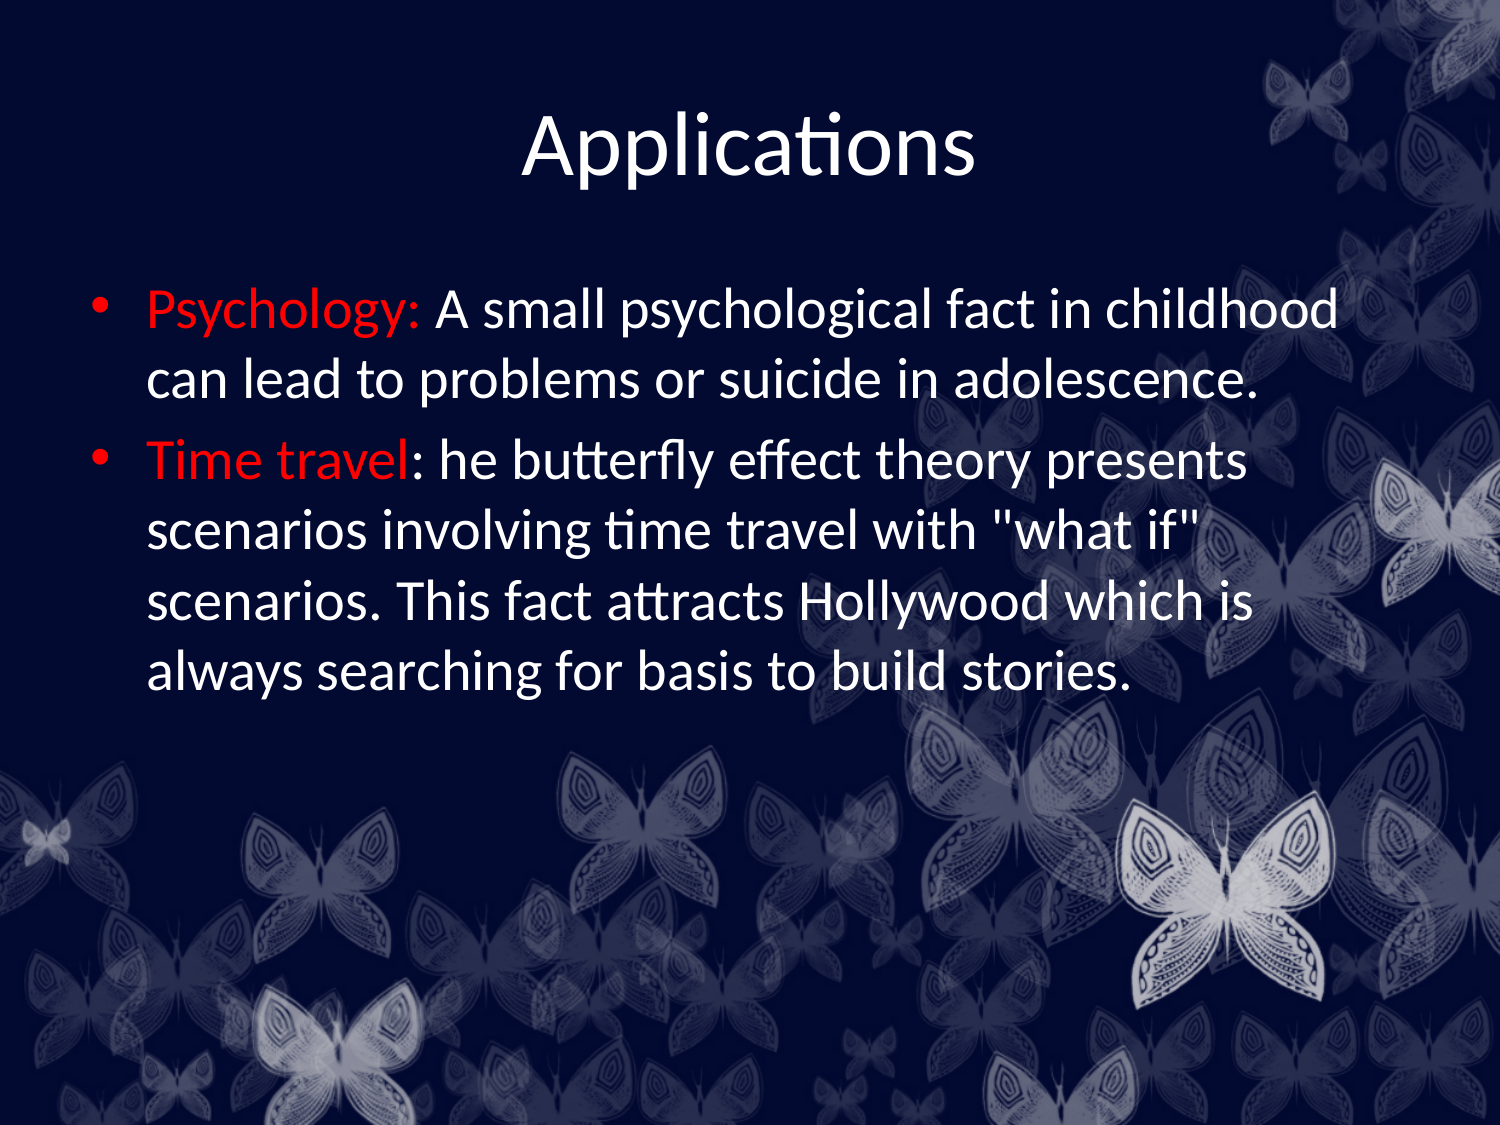

# Applications
Psychology: A small psychological fact in childhood can lead to problems or suicide in adolescence.
Time travel: he butterfly effect theory presents scenarios involving time travel with "what if" scenarios. This fact attracts Hollywood which is always searching for basis to build stories.